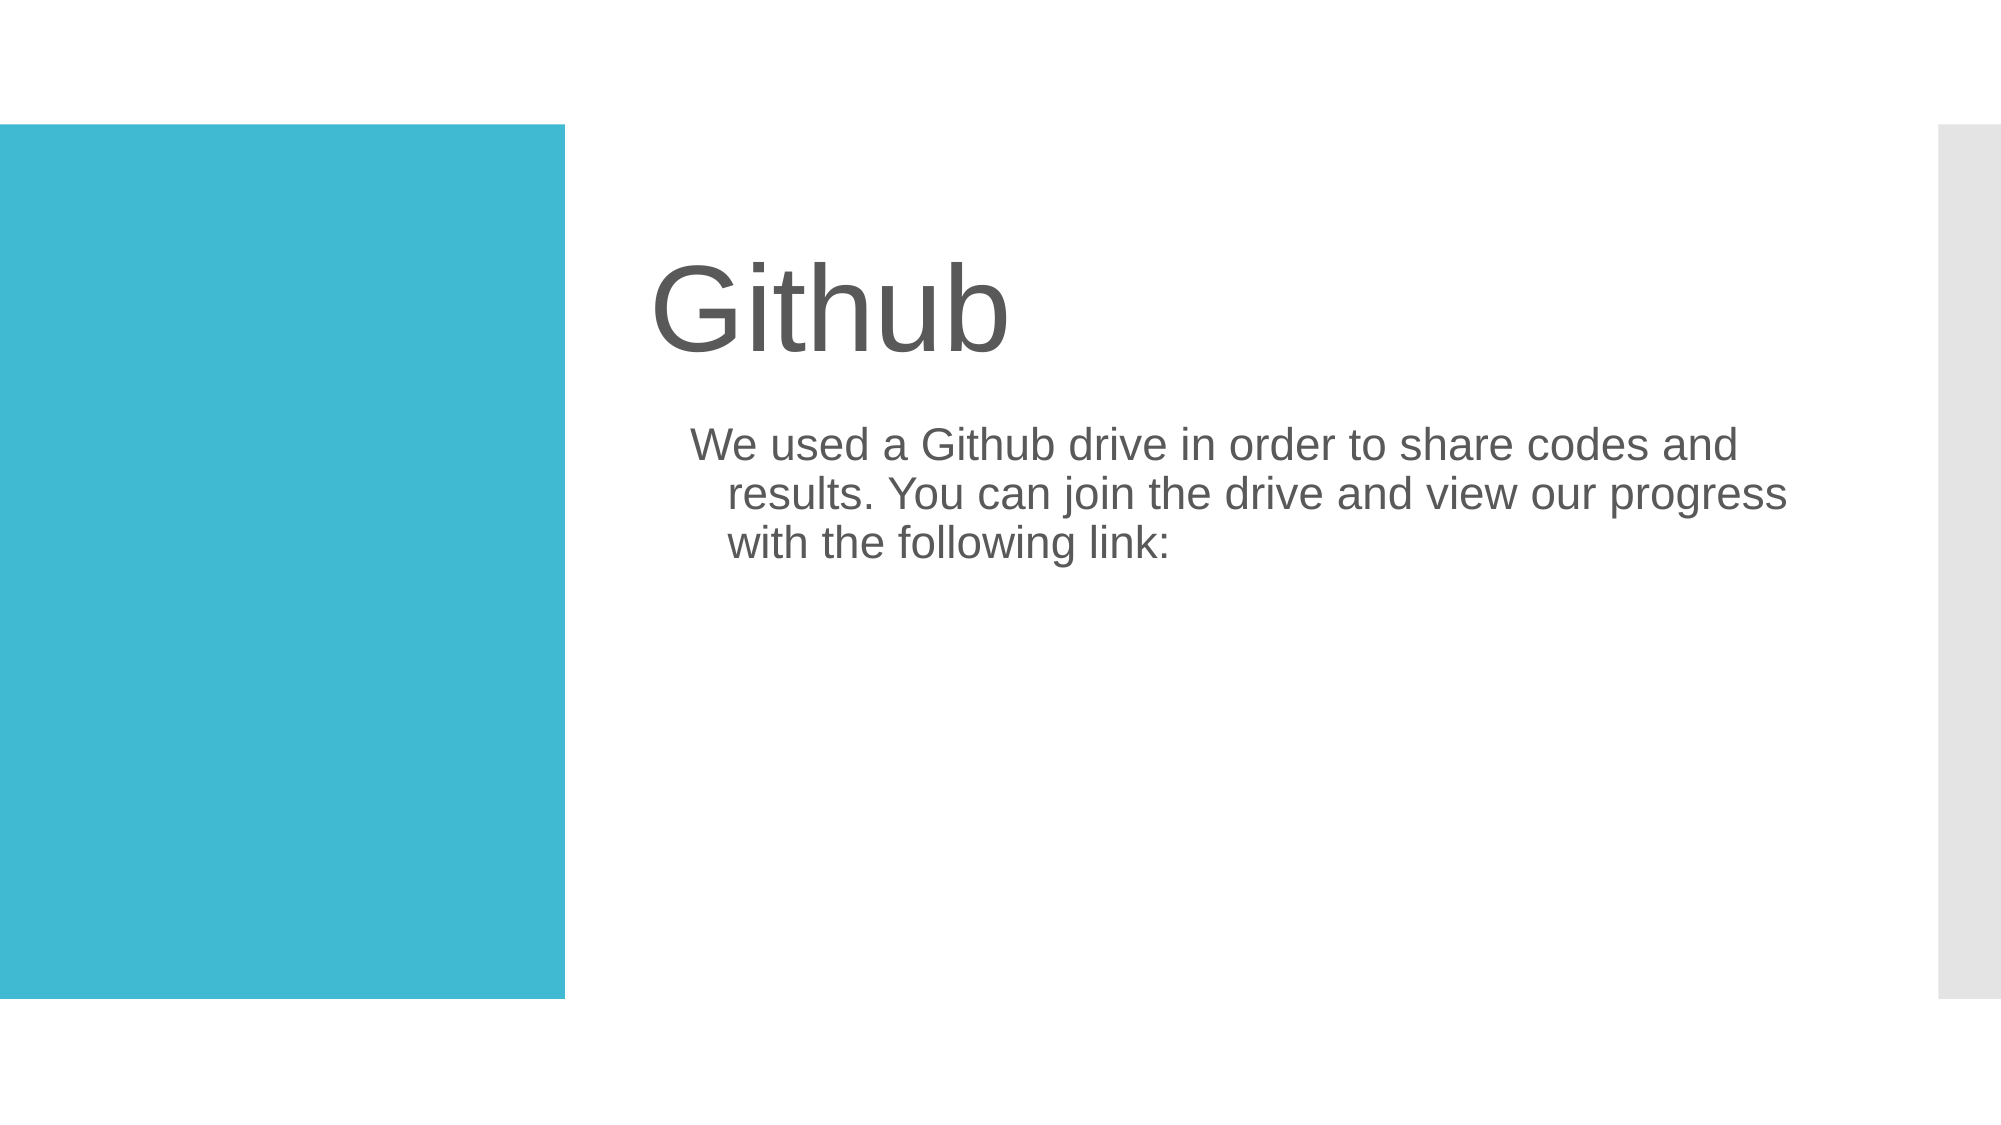

# Github
We used a Github drive in order to share codes and results. You can join the drive and view our progress with the following link: